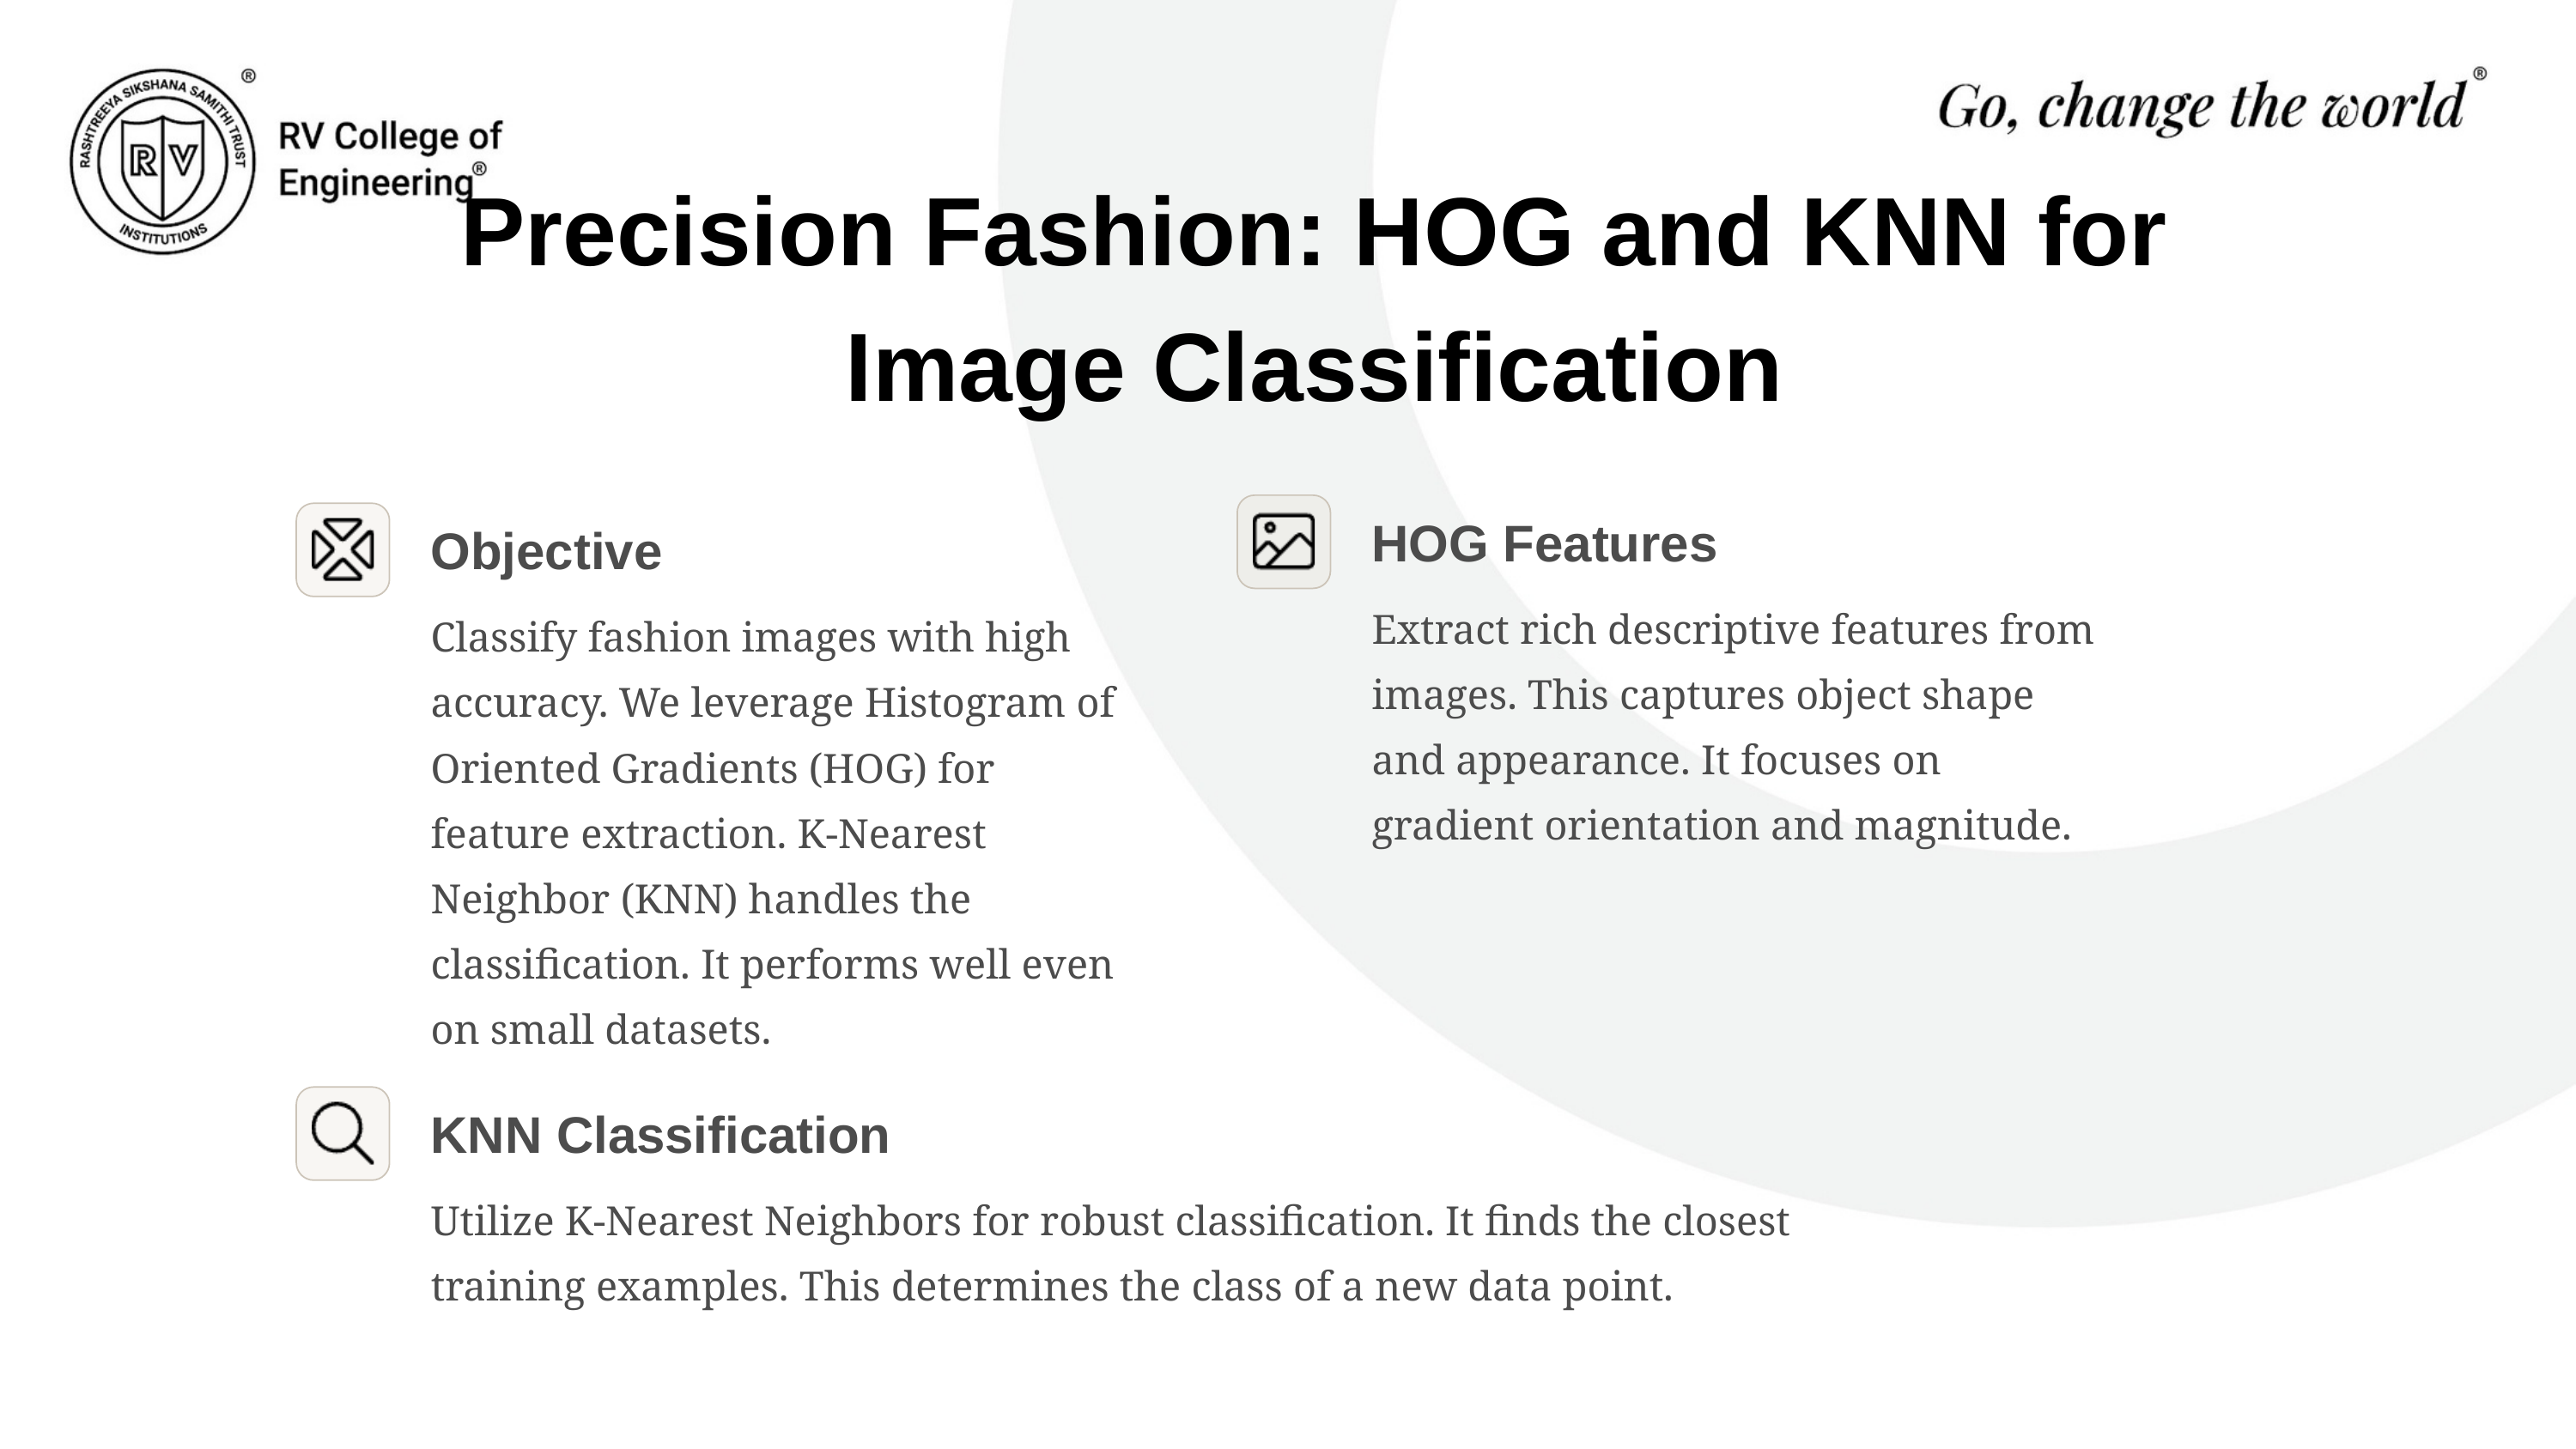

Precision Fashion: HOG and KNN for Image Classification

HOG Features

Objective
Extract rich descriptive features from images. This captures object shape and appearance. It focuses on gradient orientation and magnitude.
Classify fashion images with high accuracy. We leverage Histogram of Oriented Gradients (HOG) for feature extraction. K-Nearest Neighbor (KNN) handles the classification. It performs well even on small datasets.

KNN Classification
Utilize K-Nearest Neighbors for robust classification. It finds the closest training examples. This determines the class of a new data point.